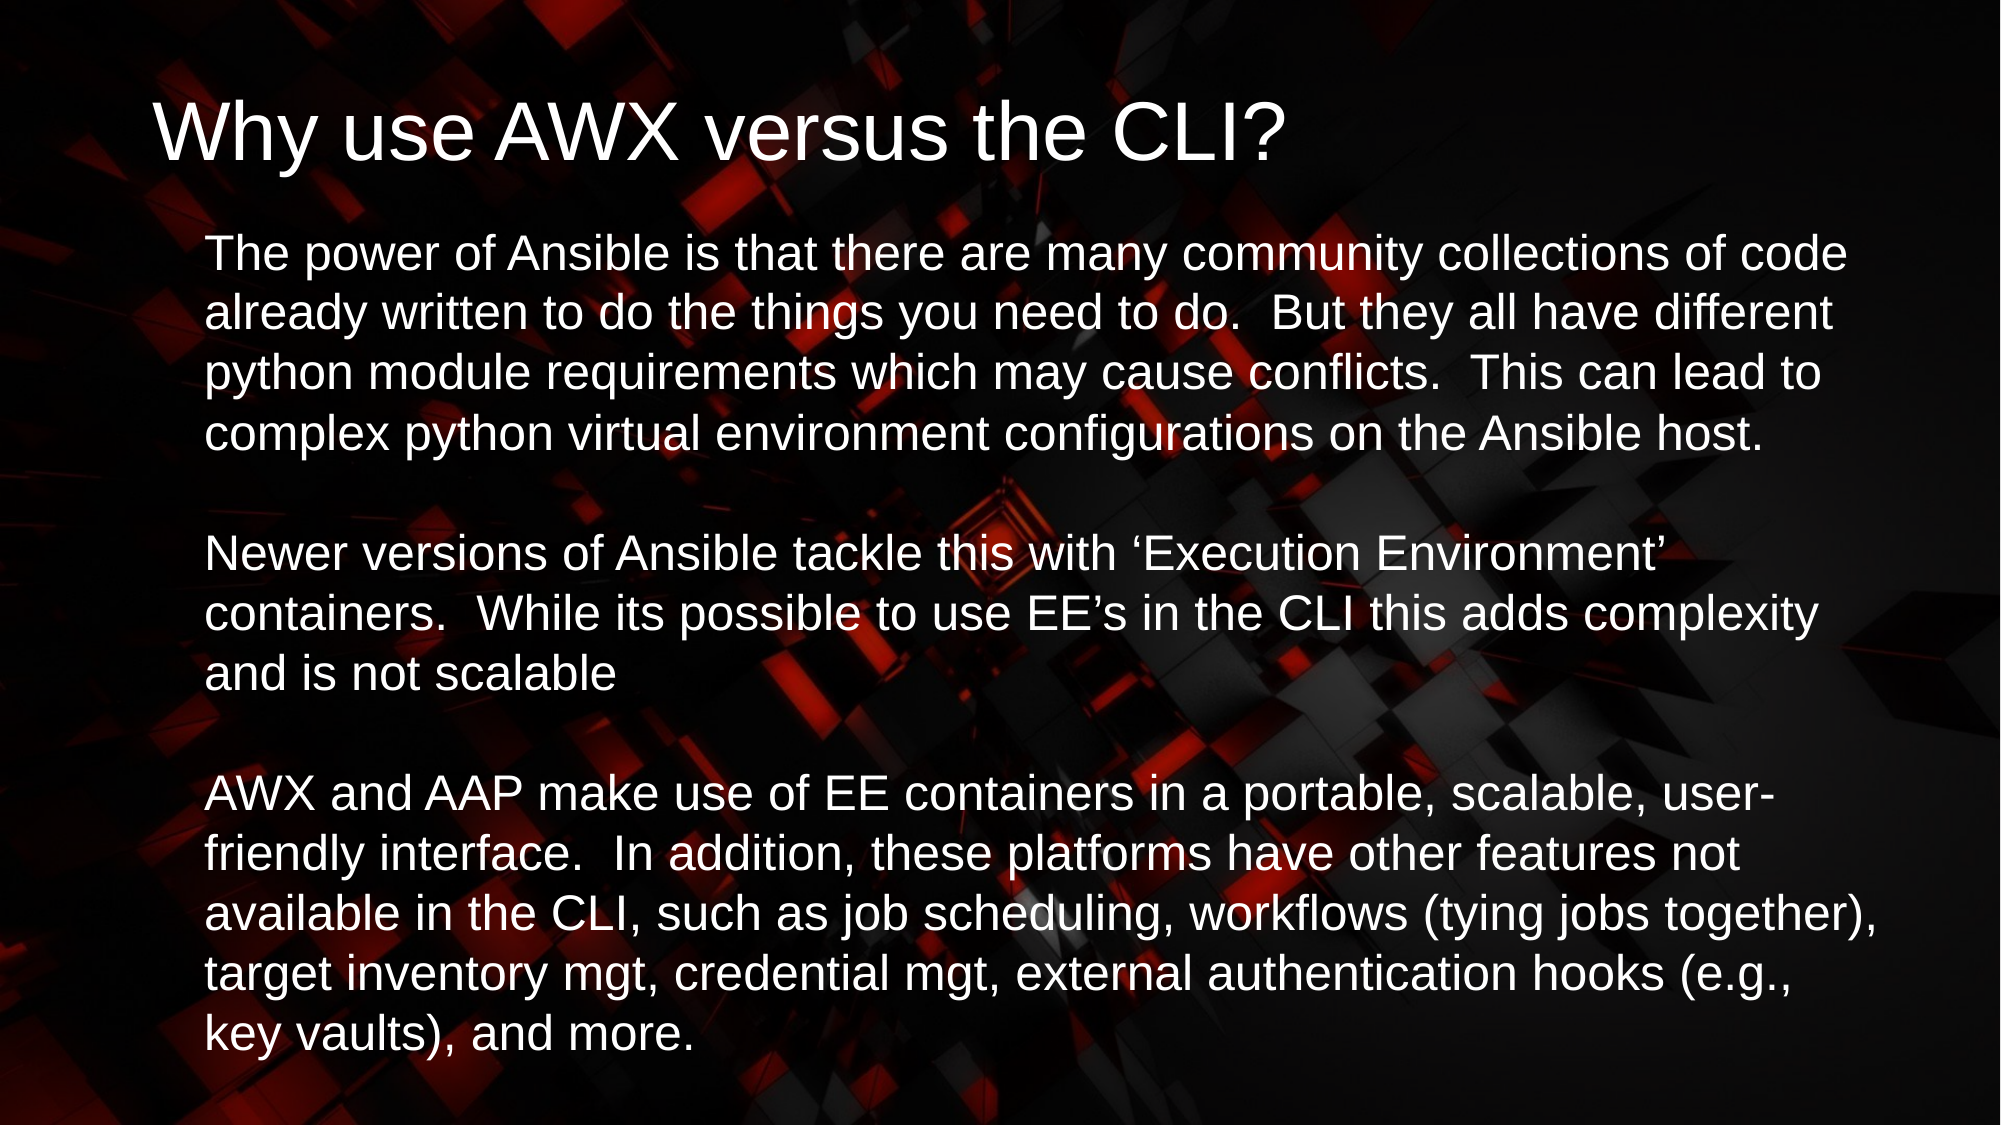

# Why use AWX versus the CLI?
The power of Ansible is that there are many community collections of code already written to do the things you need to do.  But they all have different python module requirements which may cause conflicts.  This can lead to complex python virtual environment configurations on the Ansible host.

Newer versions of Ansible tackle this with ‘Execution Environment’ containers.  While its possible to use EE’s in the CLI this adds complexity and is not scalable

AWX and AAP make use of EE containers in a portable, scalable, user-friendly interface.  In addition, these platforms have other features not available in the CLI, such as job scheduling, workflows (tying jobs together), target inventory mgt, credential mgt, external authentication hooks (e.g., key vaults), and more.